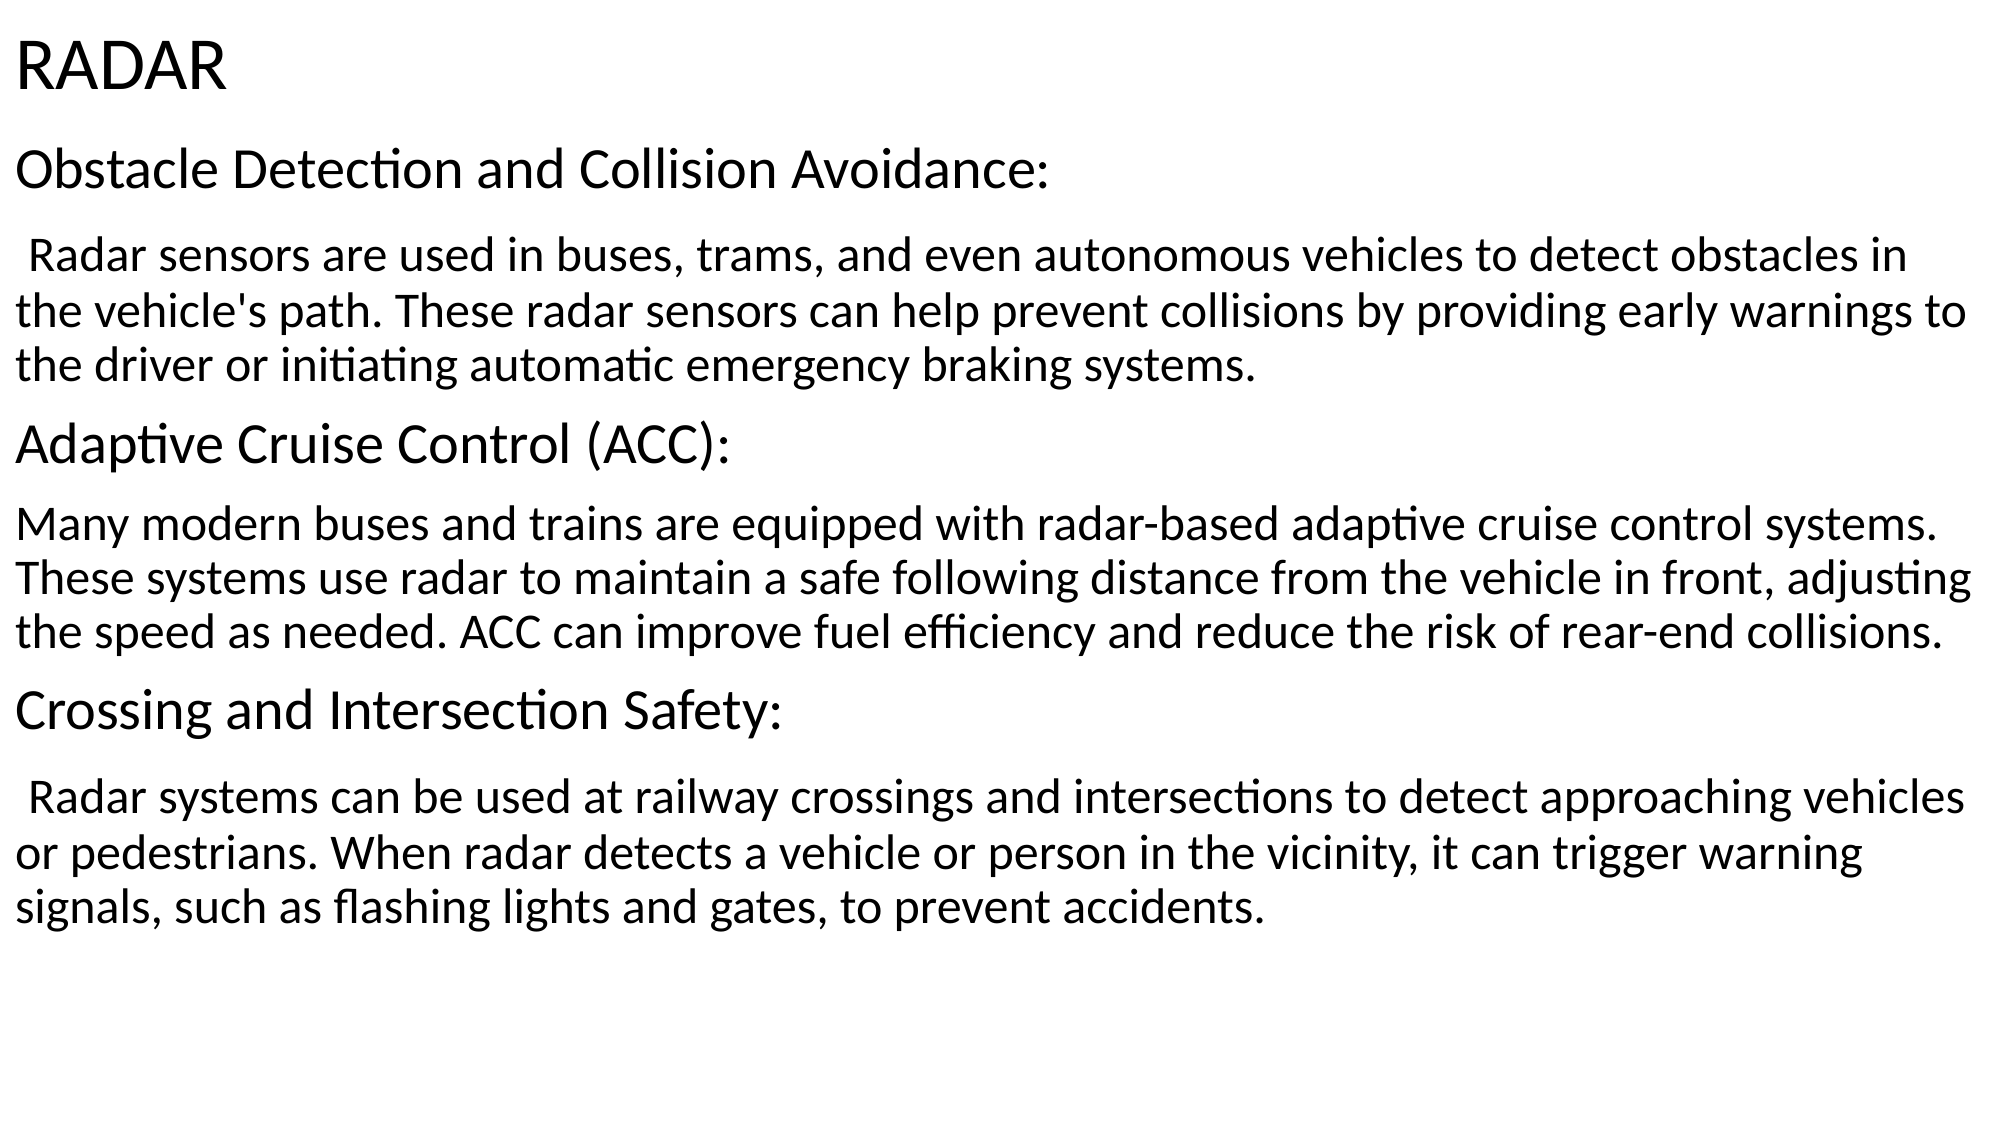

# RADAR
Obstacle Detection and Collision Avoidance:
 Radar sensors are used in buses, trams, and even autonomous vehicles to detect obstacles in the vehicle's path. These radar sensors can help prevent collisions by providing early warnings to the driver or initiating automatic emergency braking systems.
Adaptive Cruise Control (ACC):
Many modern buses and trains are equipped with radar-based adaptive cruise control systems. These systems use radar to maintain a safe following distance from the vehicle in front, adjusting the speed as needed. ACC can improve fuel efficiency and reduce the risk of rear-end collisions.
Crossing and Intersection Safety:
 Radar systems can be used at railway crossings and intersections to detect approaching vehicles or pedestrians. When radar detects a vehicle or person in the vicinity, it can trigger warning signals, such as flashing lights and gates, to prevent accidents.